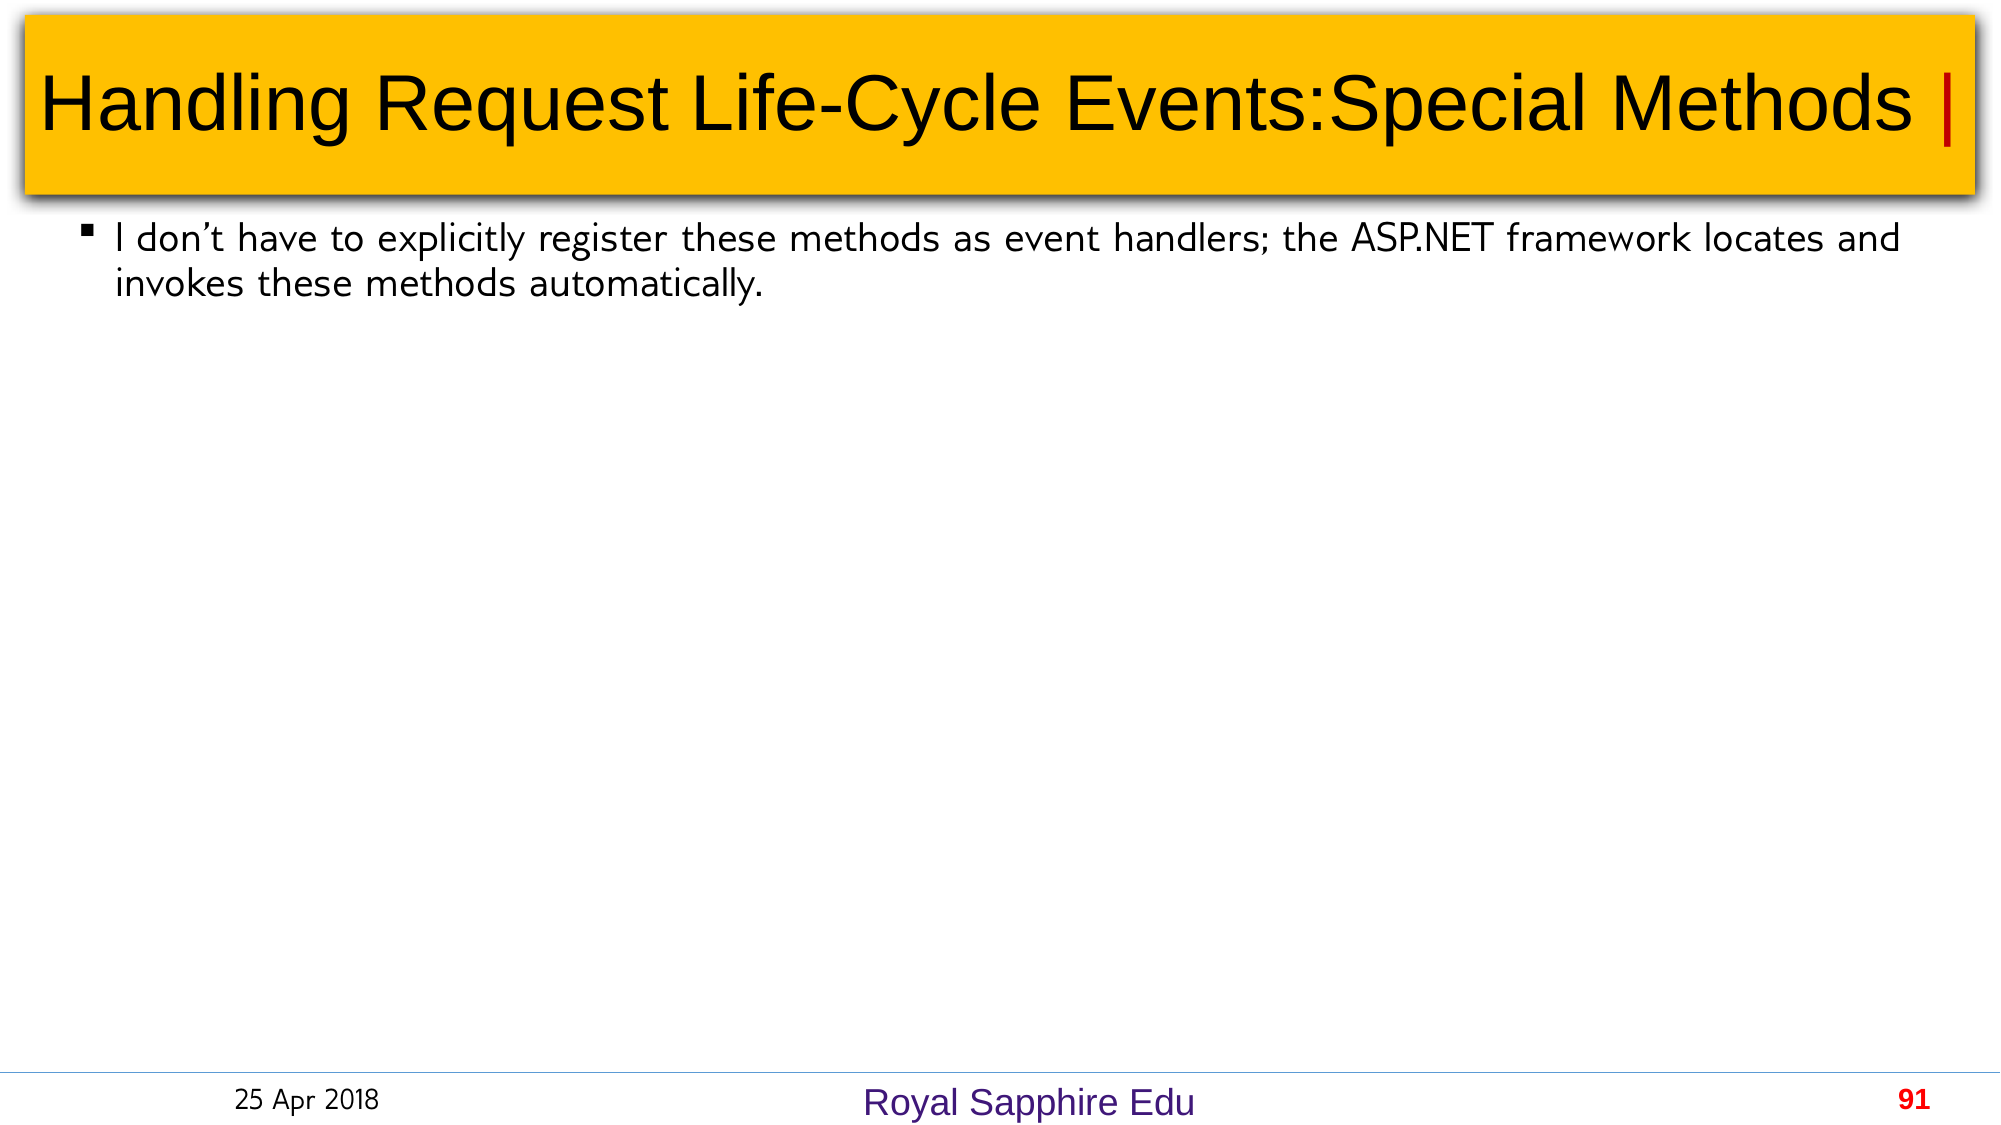

# Handling Request Life-Cycle Events:Special Methods |
I don’t have to explicitly register these methods as event handlers; the ASP.NET framework locates and invokes these methods automatically.
25 Apr 2018
91